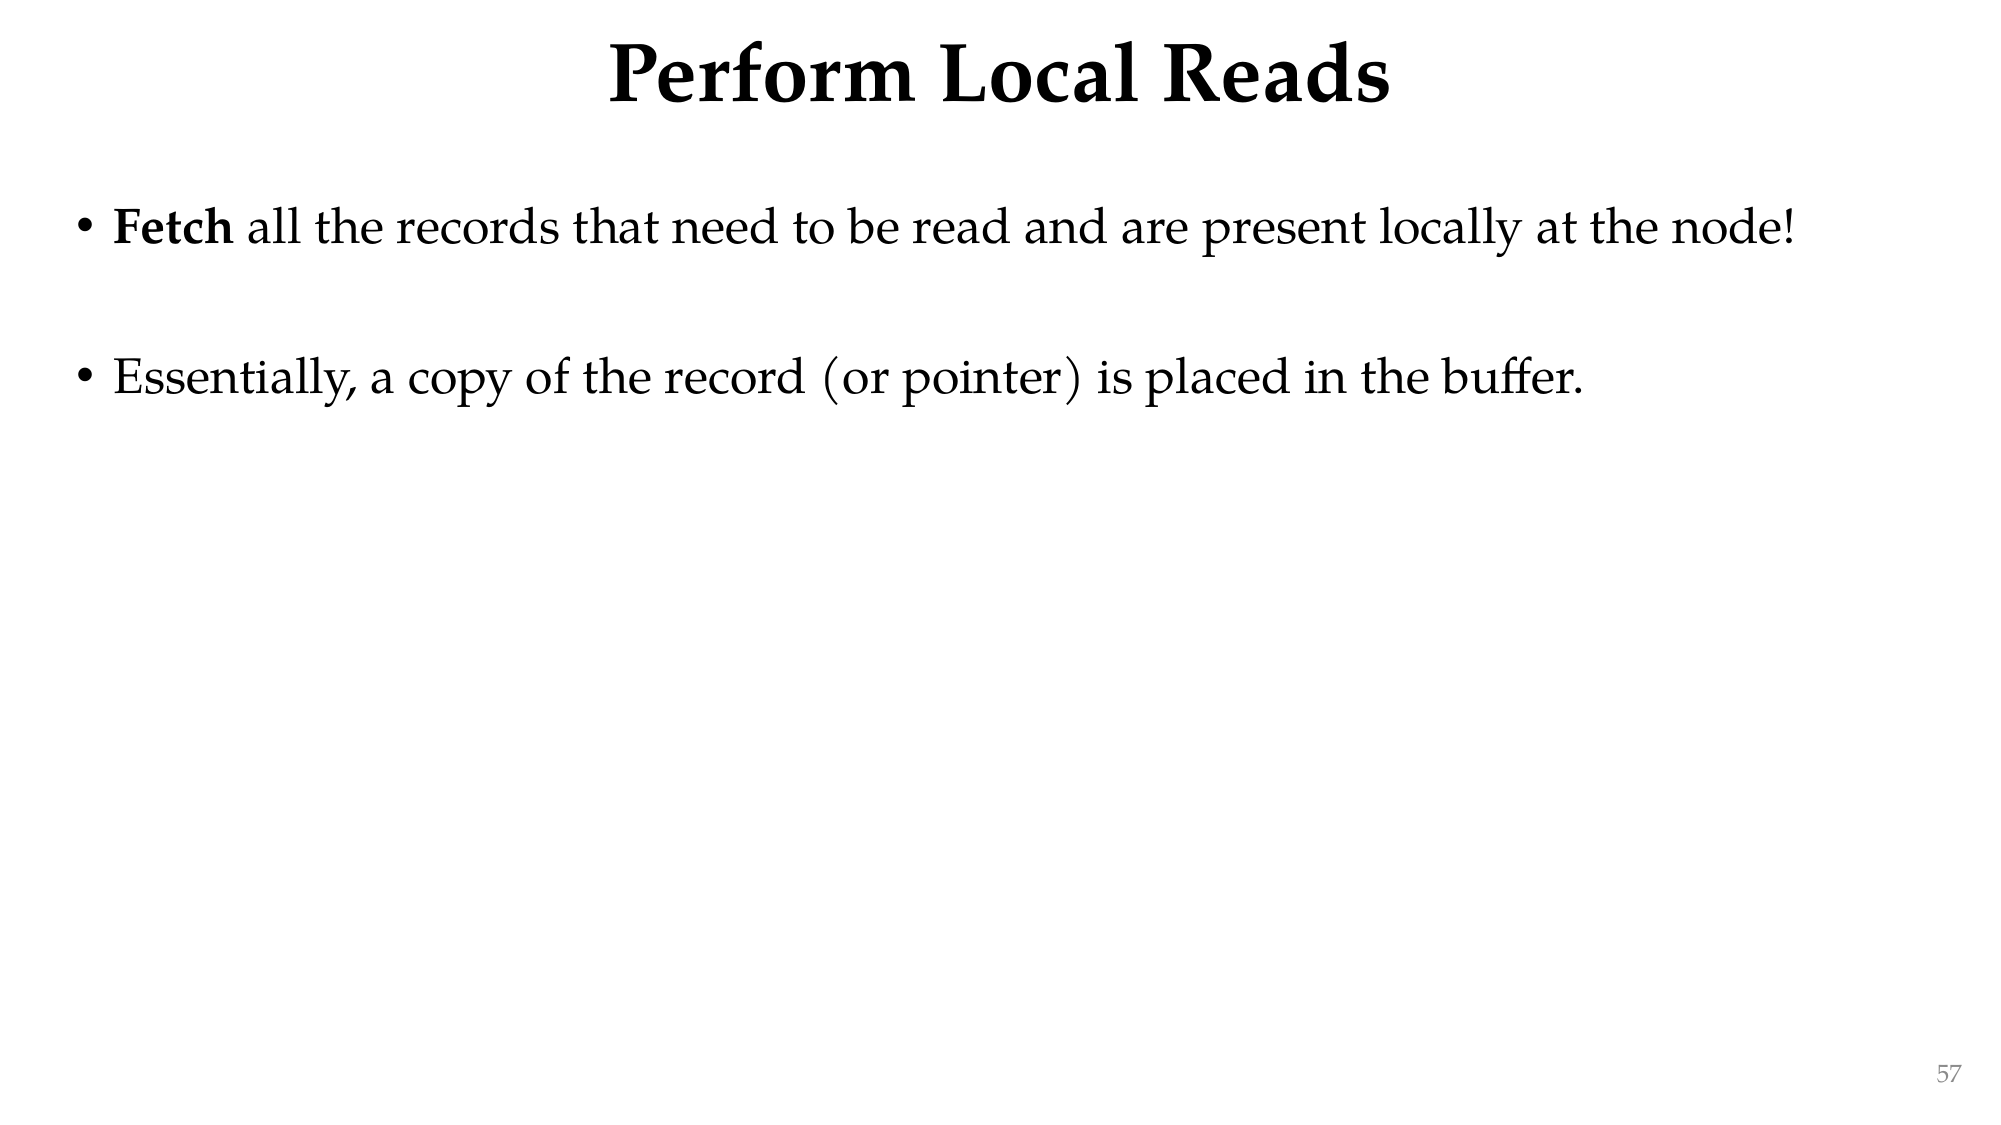

# Perform Local Reads
Fetch all the records that need to be read and are present locally at the node!

Essentially, a copy of the record (or pointer) is placed in the buffer.

57